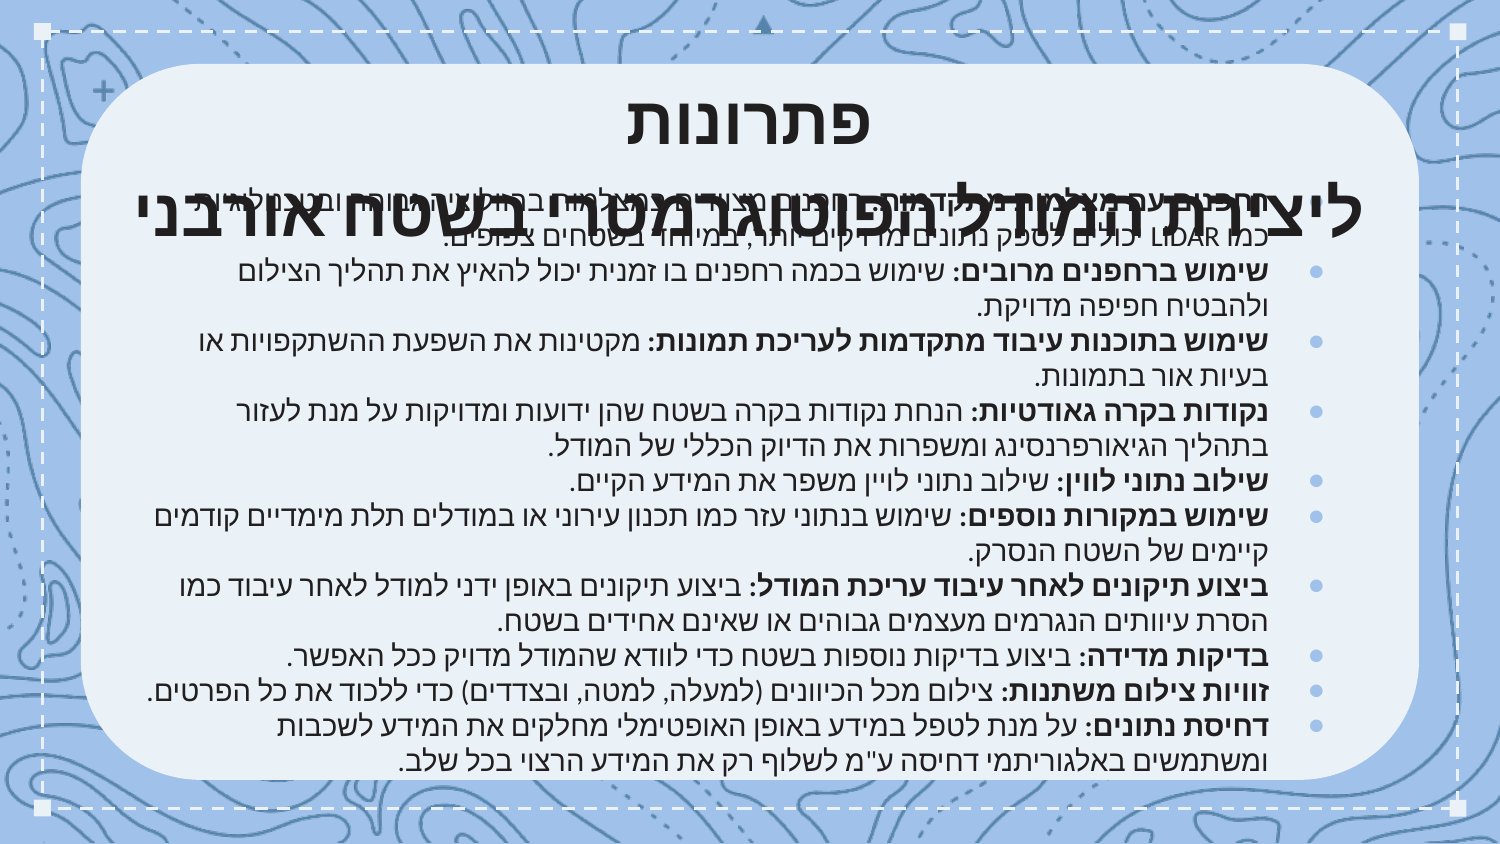

# פתרונות ליצירת המודל הפוטוגרמטרי בשטח אורבני
רחפנים עם מצלמות מתקדמות: רחפנים מצוידים במצלמות ברזולוציה גבוהה ובטכנולוגיות כמו LiDAR יכולים לספק נתונים מדויקים יותר, במיוחד בשטחים צפופים.
שימוש ברחפנים מרובים: שימוש בכמה רחפנים בו זמנית יכול להאיץ את תהליך הצילום ולהבטיח חפיפה מדויקת.
שימוש בתוכנות עיבוד מתקדמות לעריכת תמונות: מקטינות את השפעת ההשתקפויות או בעיות אור בתמונות.
נקודות בקרה גאודטיות: הנחת נקודות בקרה בשטח שהן ידועות ומדויקות על מנת לעזור בתהליך הגיאורפרנסינג ומשפרות את הדיוק הכללי של המודל.
שילוב נתוני לווין: שילוב נתוני לויין משפר את המידע הקיים.
שימוש במקורות נוספים: שימוש בנתוני עזר כמו תכנון עירוני או במודלים תלת מימדיים קודמים קיימים של השטח הנסרק.
ביצוע תיקונים לאחר עיבוד עריכת המודל: ביצוע תיקונים באופן ידני למודל לאחר עיבוד כמו הסרת עיוותים הנגרמים מעצמים גבוהים או שאינם אחידים בשטח.
בדיקות מדידה: ביצוע בדיקות נוספות בשטח כדי לוודא שהמודל מדויק ככל האפשר.
זוויות צילום משתנות: צילום מכל הכיוונים (למעלה, למטה, ובצדדים) כדי ללכוד את כל הפרטים.
דחיסת נתונים: על מנת לטפל במידע באופן האופטימלי מחלקים את המידע לשכבות ומשתמשים באלגוריתמי דחיסה ע"מ לשלוף רק את המידע הרצוי בכל שלב.